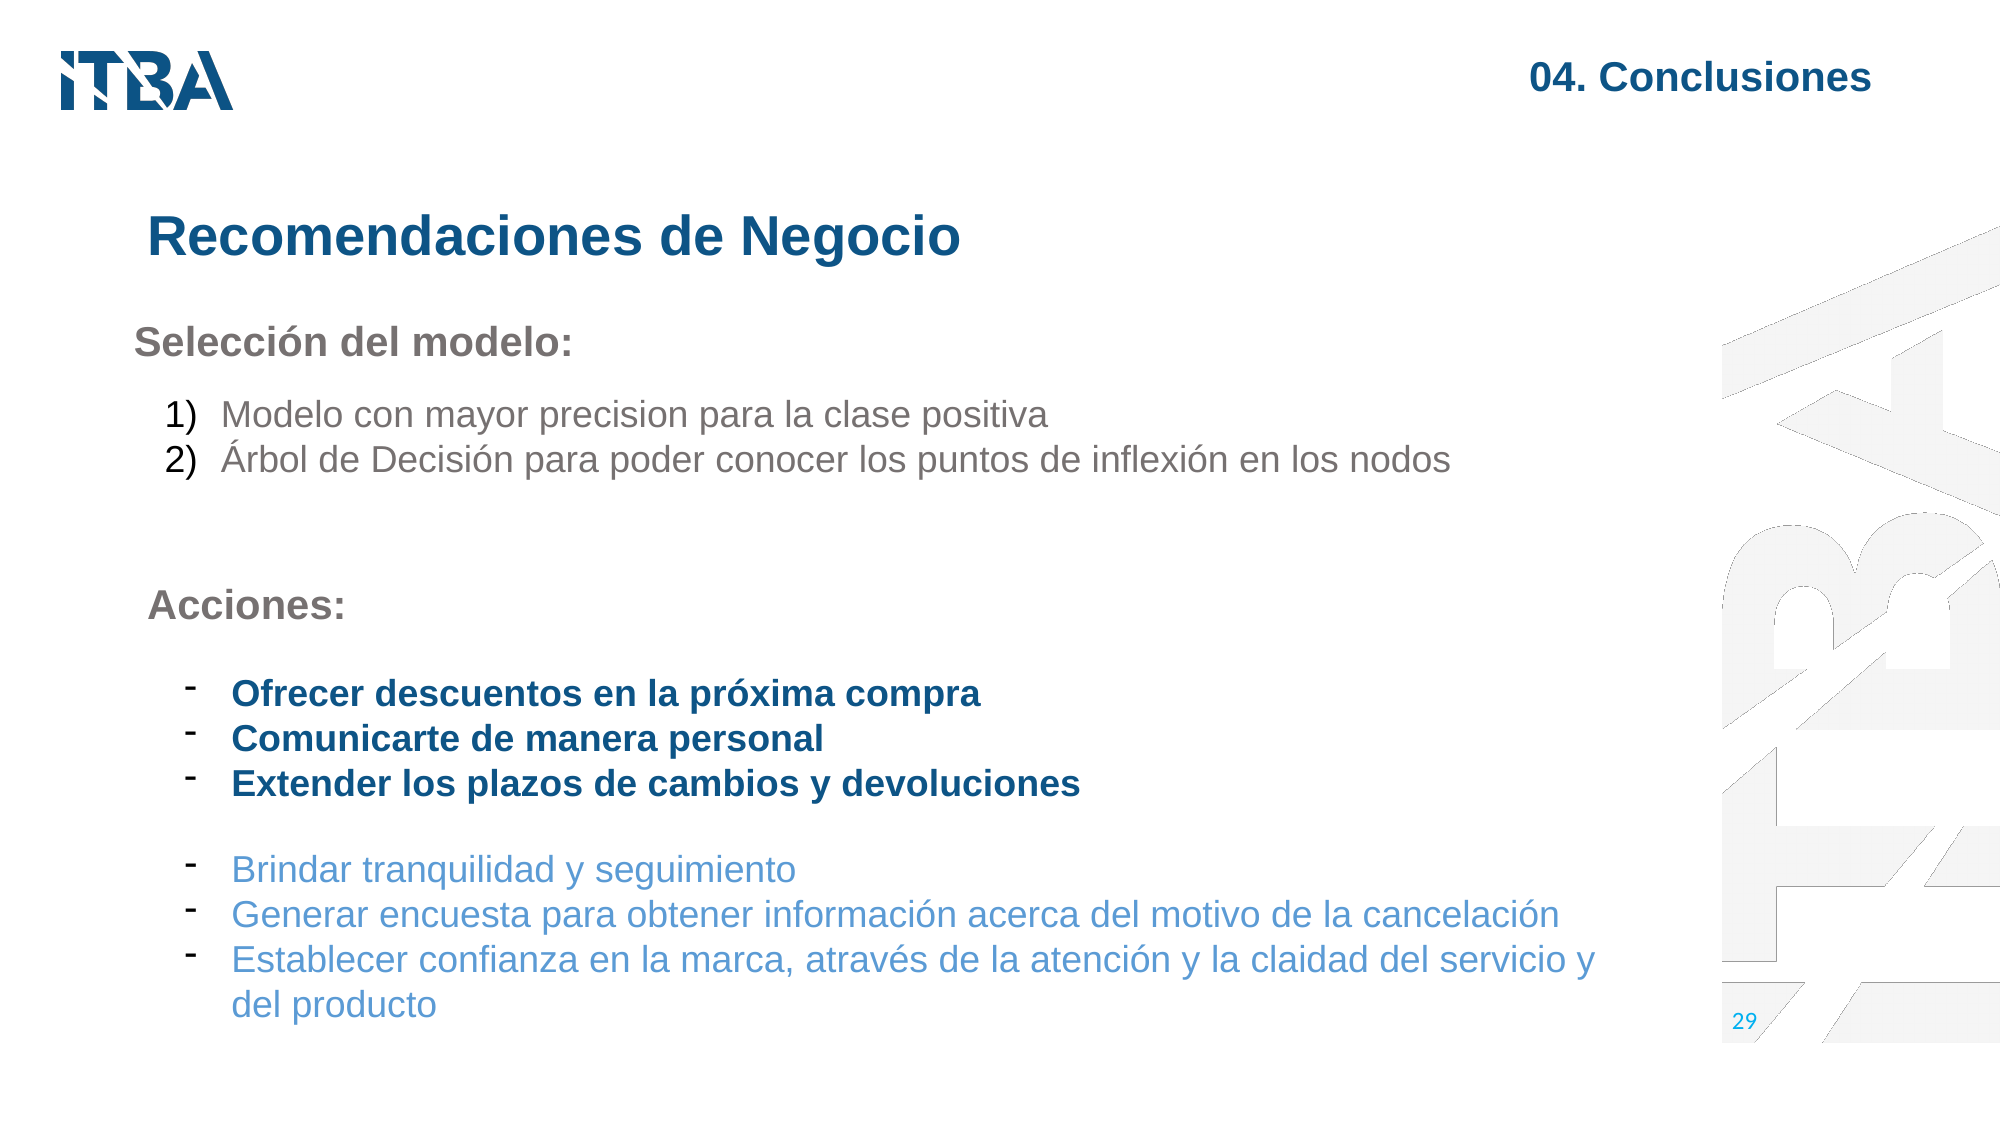

04. Conclusiones
Recomendaciones de Negocio
Selección del modelo:
Modelo con mayor precision para la clase positiva
Árbol de Decisión para poder conocer los puntos de inflexión en los nodos
Acciones:
Ofrecer descuentos en la próxima compra
Comunicarte de manera personal
Extender los plazos de cambios y devoluciones
Brindar tranquilidad y seguimiento
Generar encuesta para obtener información acerca del motivo de la cancelación
Establecer confianza en la marca, através de la atención y la claidad del servicio y del producto
29